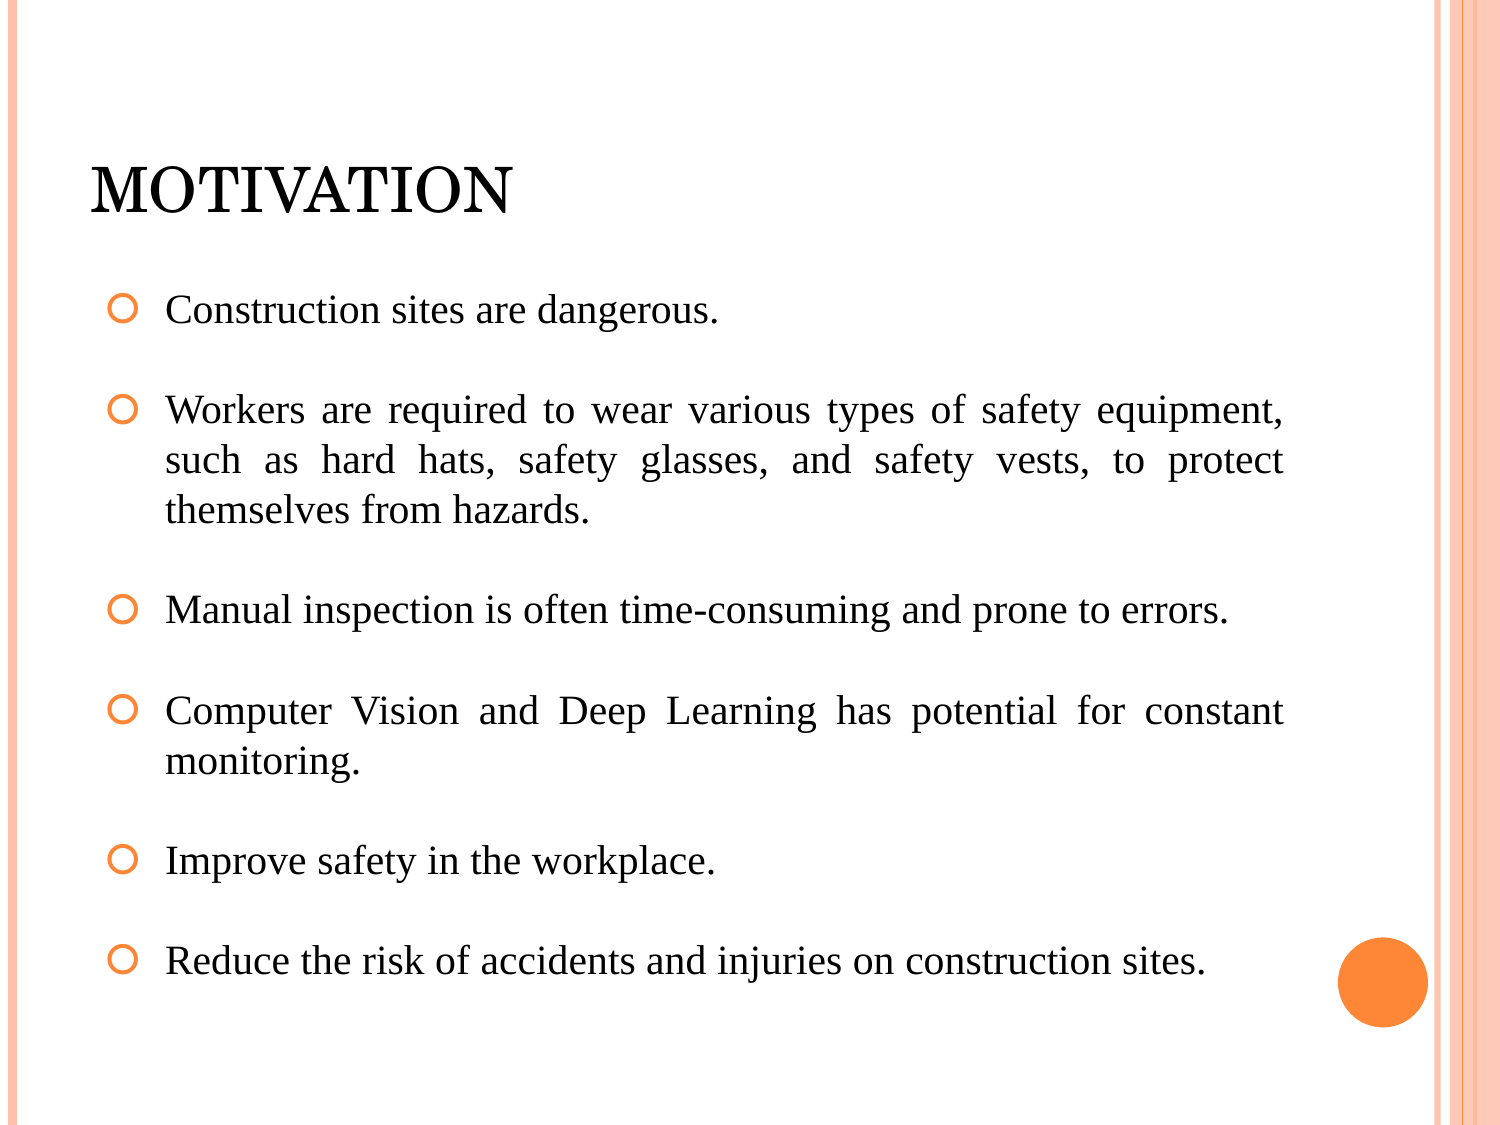

# Motivation
Construction sites are dangerous.

Workers are required to wear various types of safety equipment, such as hard hats, safety glasses, and safety vests, to protect themselves from hazards.

Manual inspection is often time-consuming and prone to errors.

Computer Vision and Deep Learning has potential for constant monitoring.

Improve safety in the workplace.

Reduce the risk of accidents and injuries on construction sites.